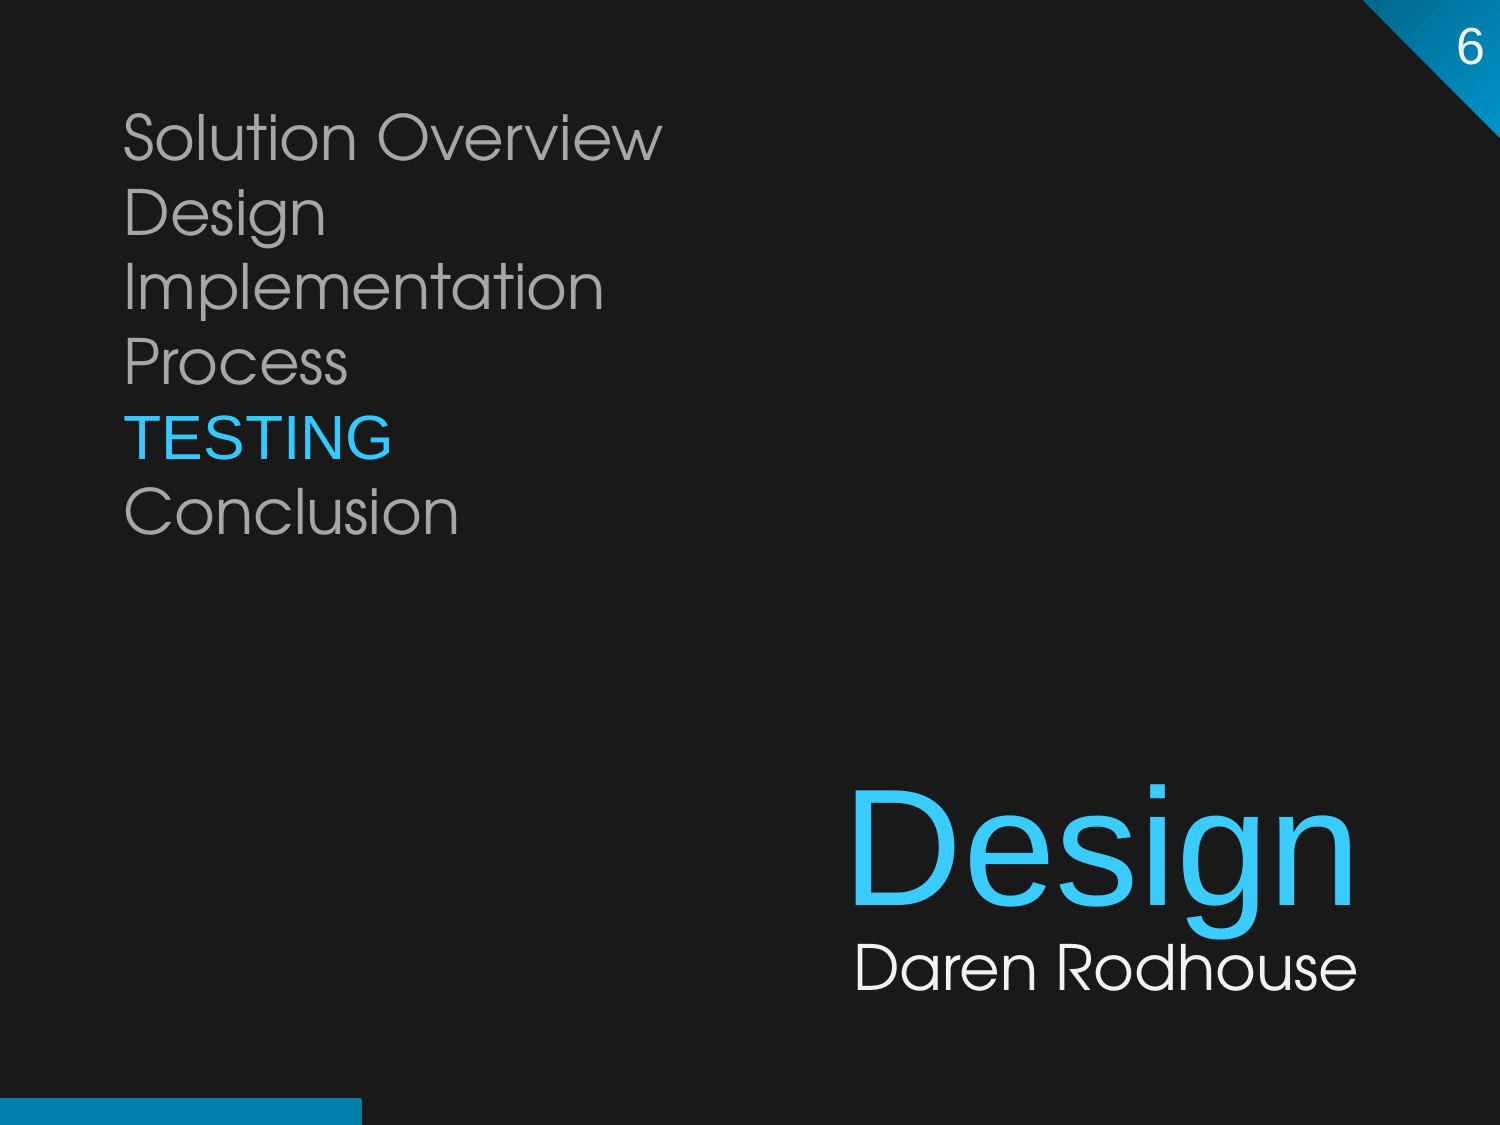

6
Solution Overview
Design
Implementation
Process
TESTING
Conclusion
Design
Daren Rodhouse